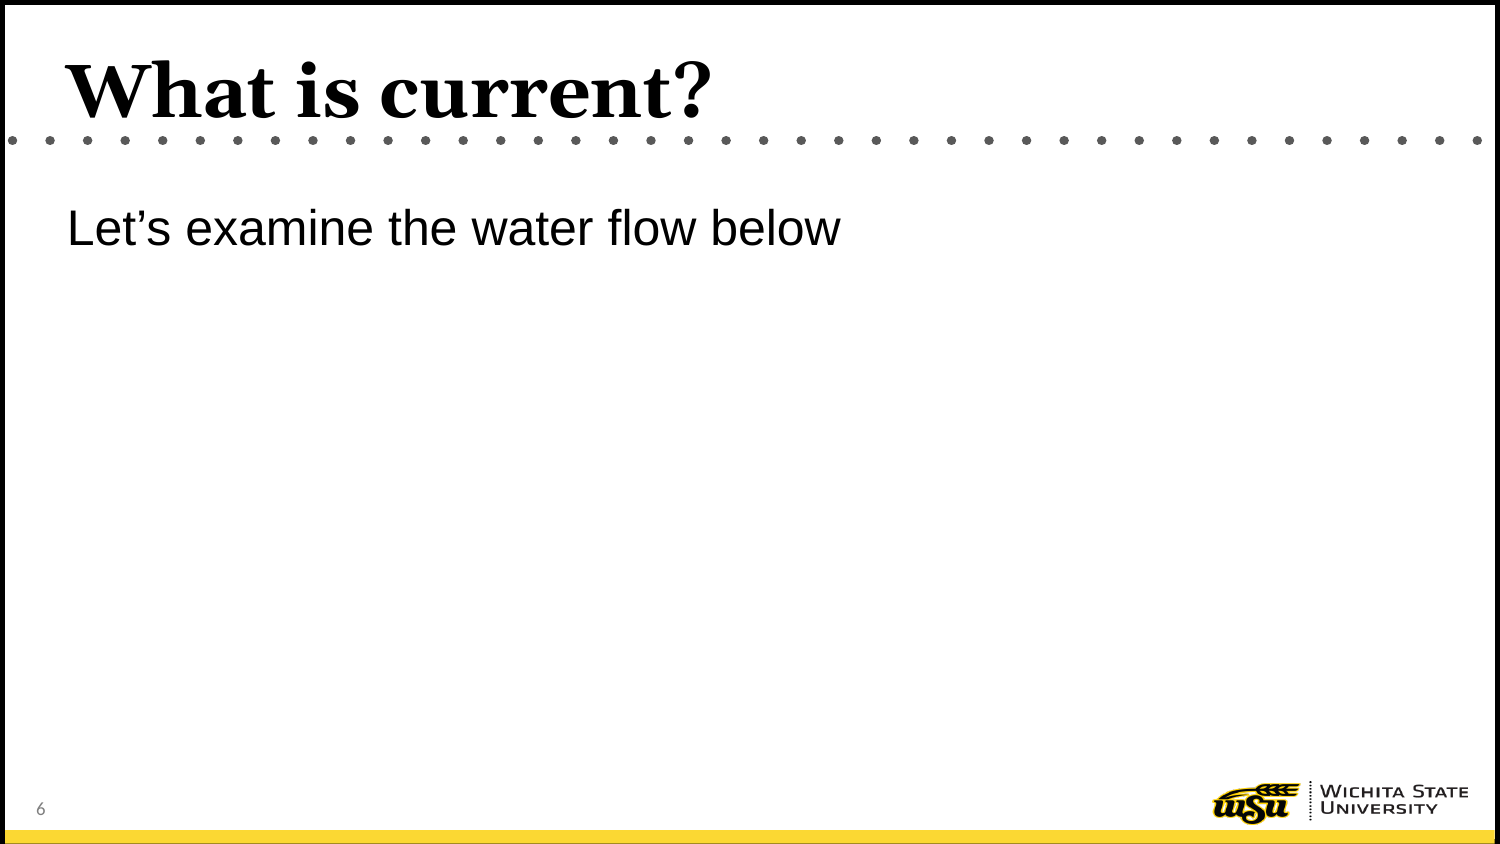

# What is current?
Let’s examine the water flow below